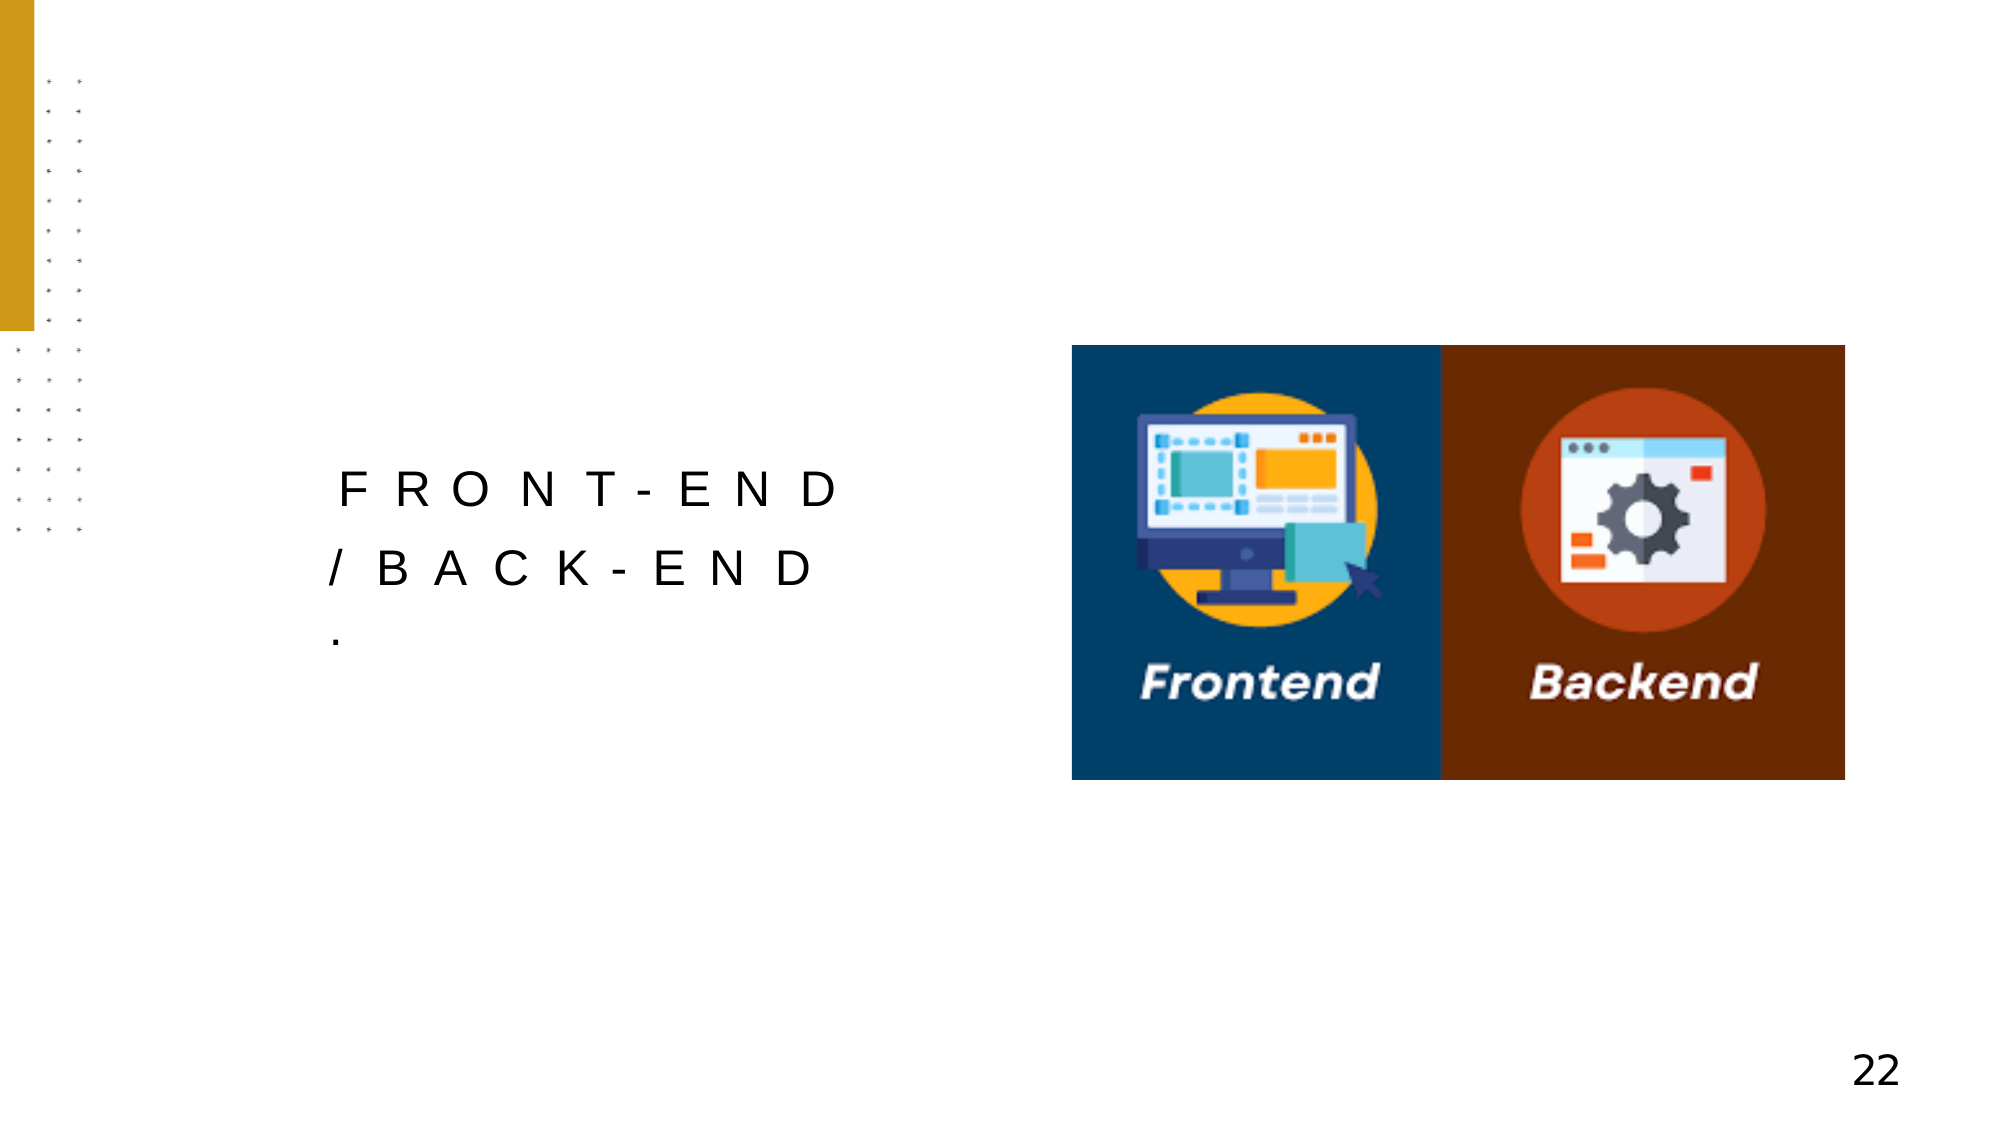

# F	R	O	N	T	-	E	N	D
/	B	A	C	K	-	E	N	D	.
22